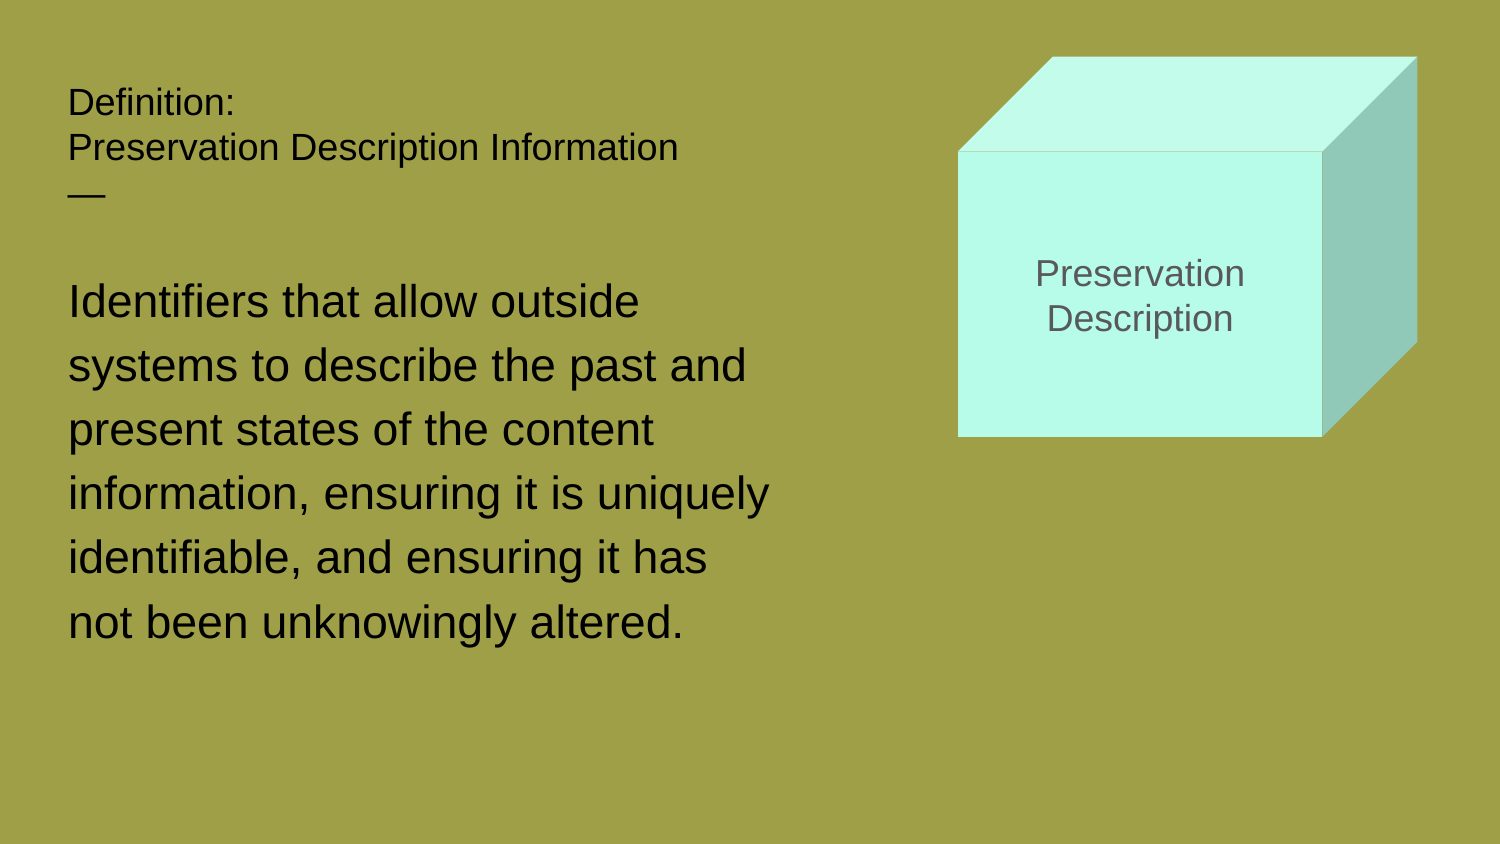

Preservation Description
Definition:
Preservation Description Information
—
Identifiers that allow outside systems to describe the past and present states of the content information, ensuring it is uniquely identifiable, and ensuring it has not been unknowingly altered.